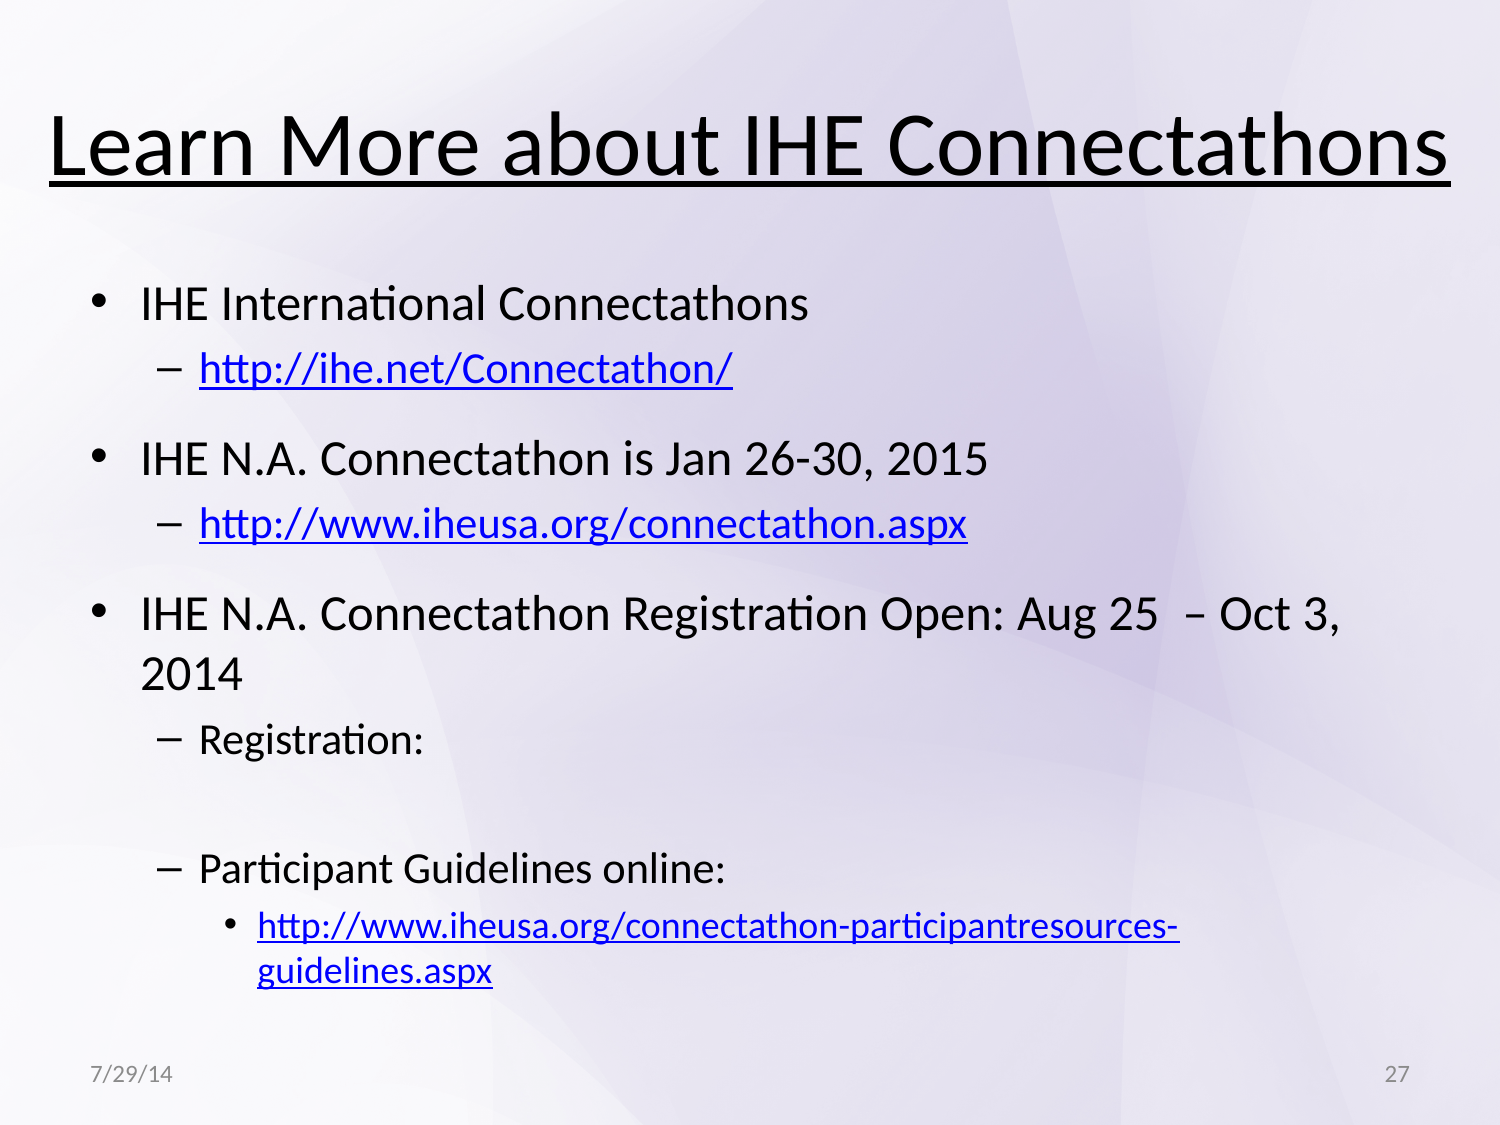

# Learn More about IHE Connectathons
IHE International Connectathons
http://ihe.net/Connectathon/

IHE N.A. Connectathon is Jan 26-30, 2015
http://www.iheusa.org/connectathon.aspx

IHE N.A. Connectathon Registration Open: Aug 25  – Oct 3, 2014
Registration:

Participant Guidelines online:
http://www.iheusa.org/connectathon-participantresources-guidelines.aspx

7/29/14
27